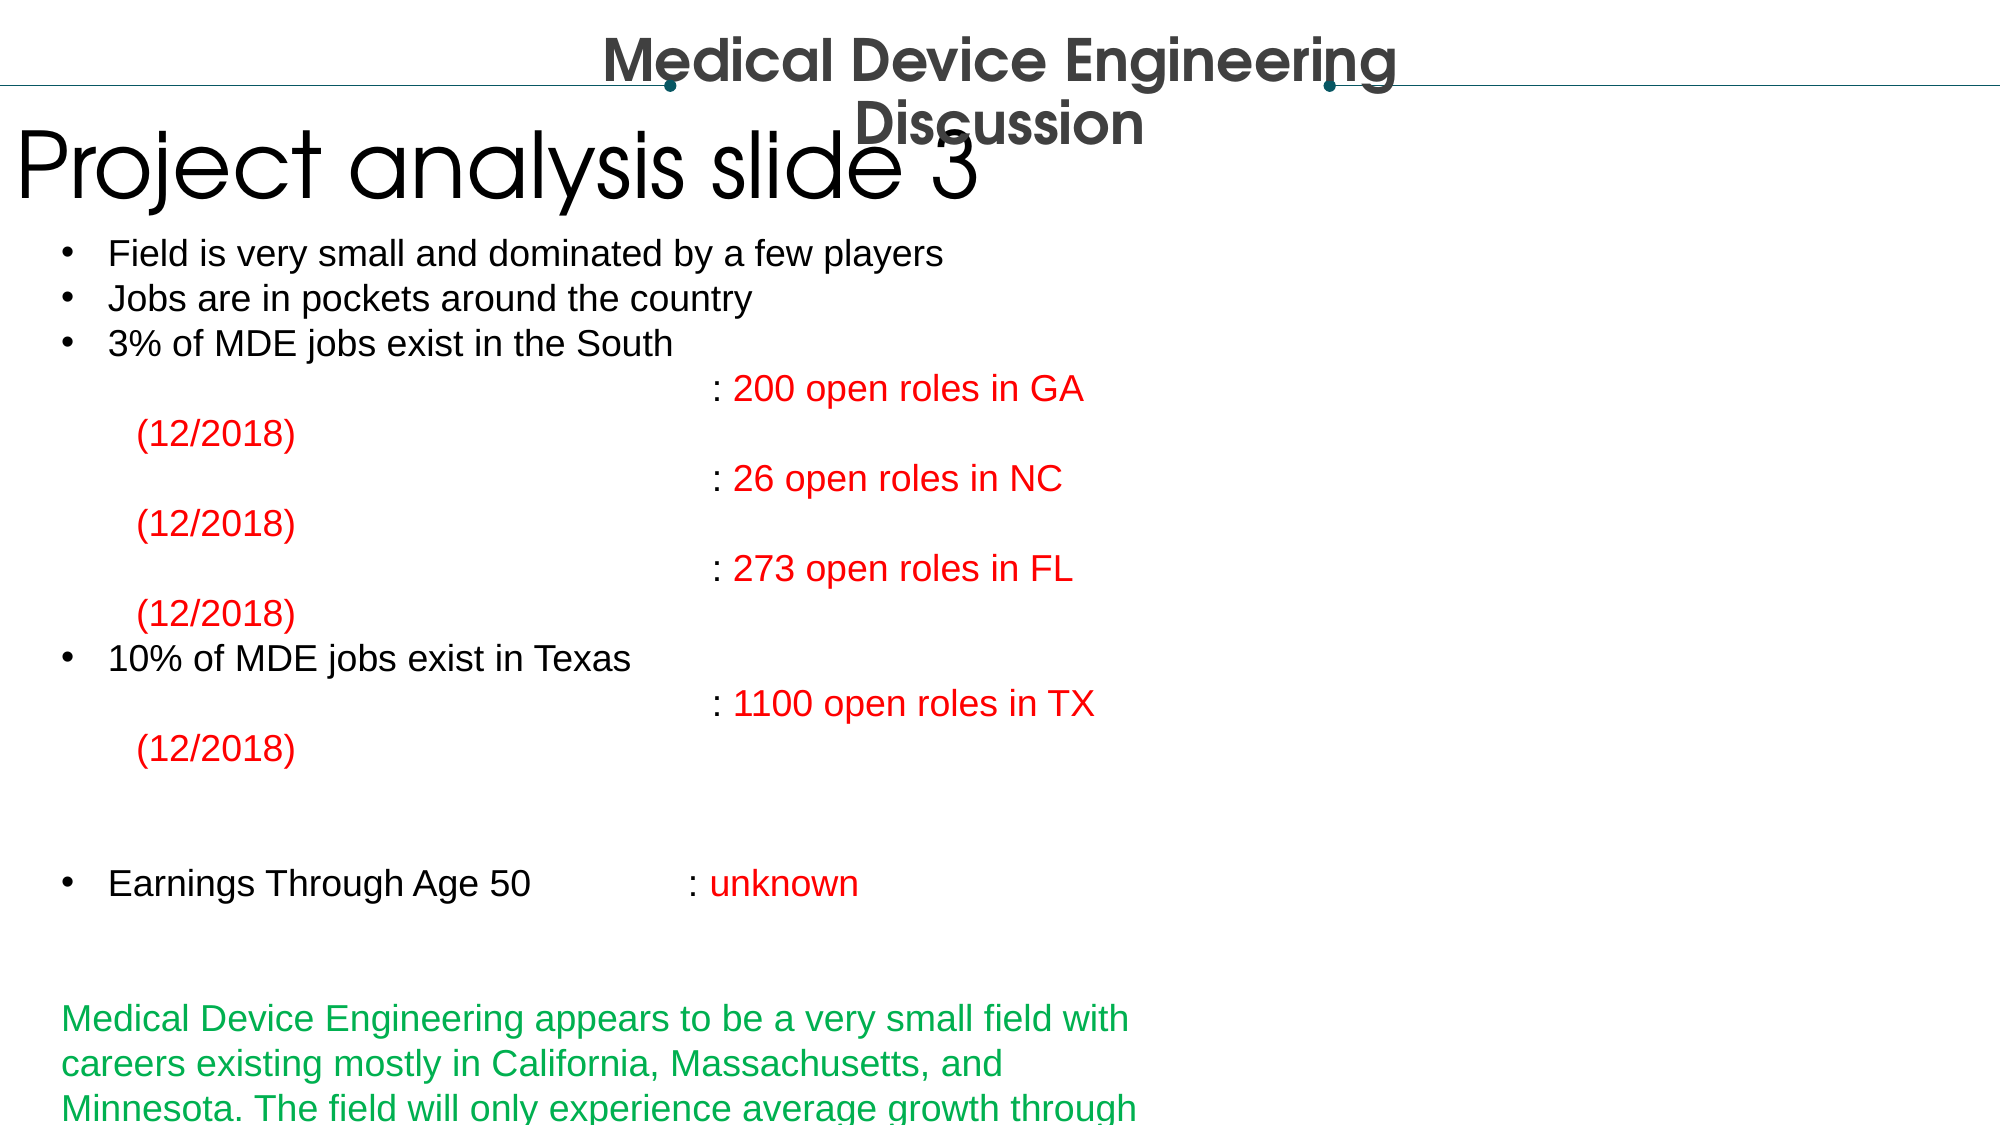

Medical Device Engineering
Discussion
Project analysis slide 3
Field is very small and dominated by a few players
Jobs are in pockets around the country
3% of MDE jobs exist in the South
			            : 200 open roles in GA (12/2018)
			            : 26 open roles in NC (12/2018)
			            : 273 open roles in FL (12/2018)
10% of MDE jobs exist in Texas
			            : 1100 open roles in TX (12/2018)

Earnings Through Age 50               : unknown

Medical Device Engineering appears to be a very small field with careers existing mostly in California, Massachusetts, and Minnesota. The field will only experience average growth through 2026. Tailoring a background to medical device engineering does not seem optimal for high employability in the South.